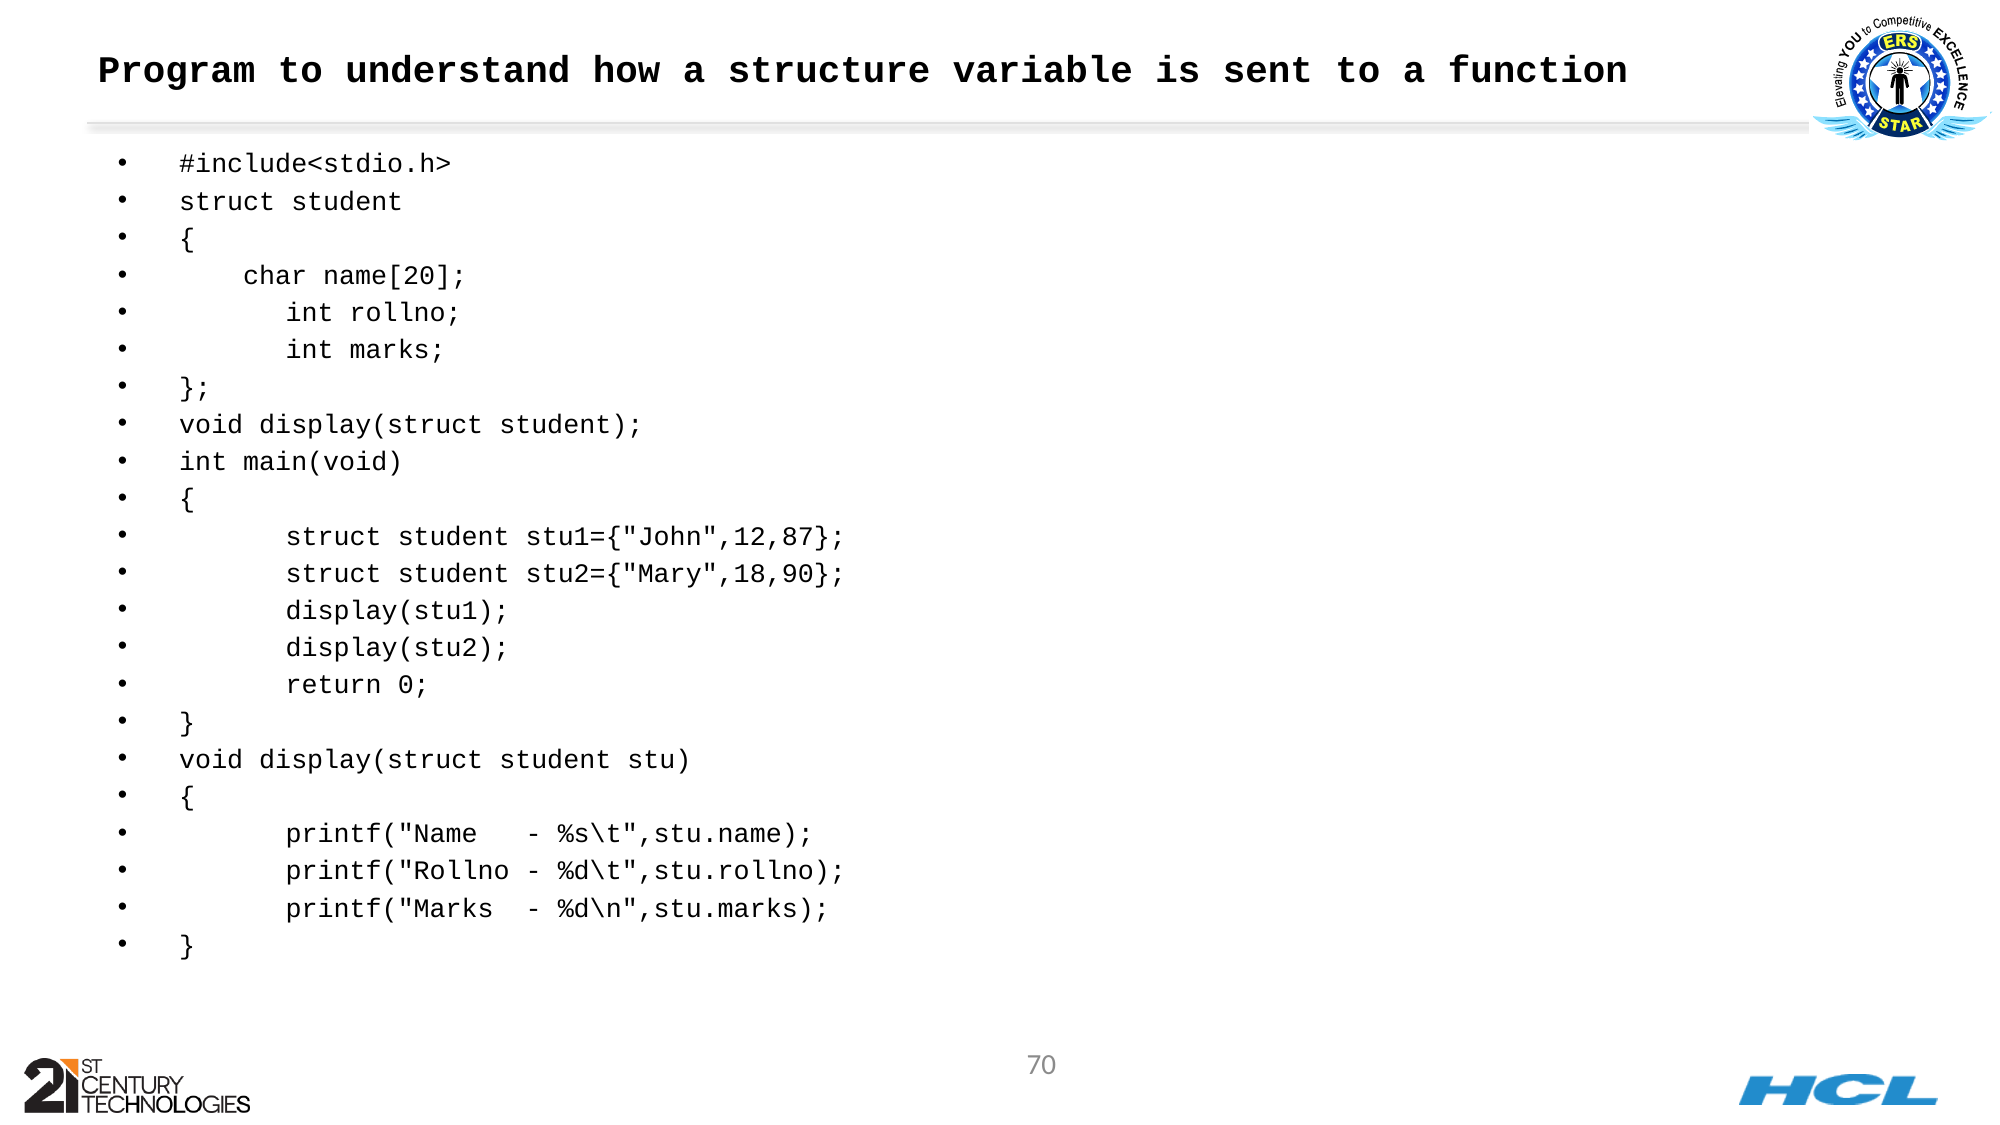

# Program to understand how a structure variable is sent to a function
#include<stdio.h>
struct student
{
    char name[20];
	int rollno;
	int marks;
};
void display(struct student);
int main(void)
{
	struct student stu1={"John",12,87};
	struct student stu2={"Mary",18,90};
	display(stu1);
	display(stu2);
	return 0;
}
void display(struct student stu)
{
	printf("Name   - %s\t",stu.name);
	printf("Rollno - %d\t",stu.rollno);
	printf("Marks  - %d\n",stu.marks);
}

70